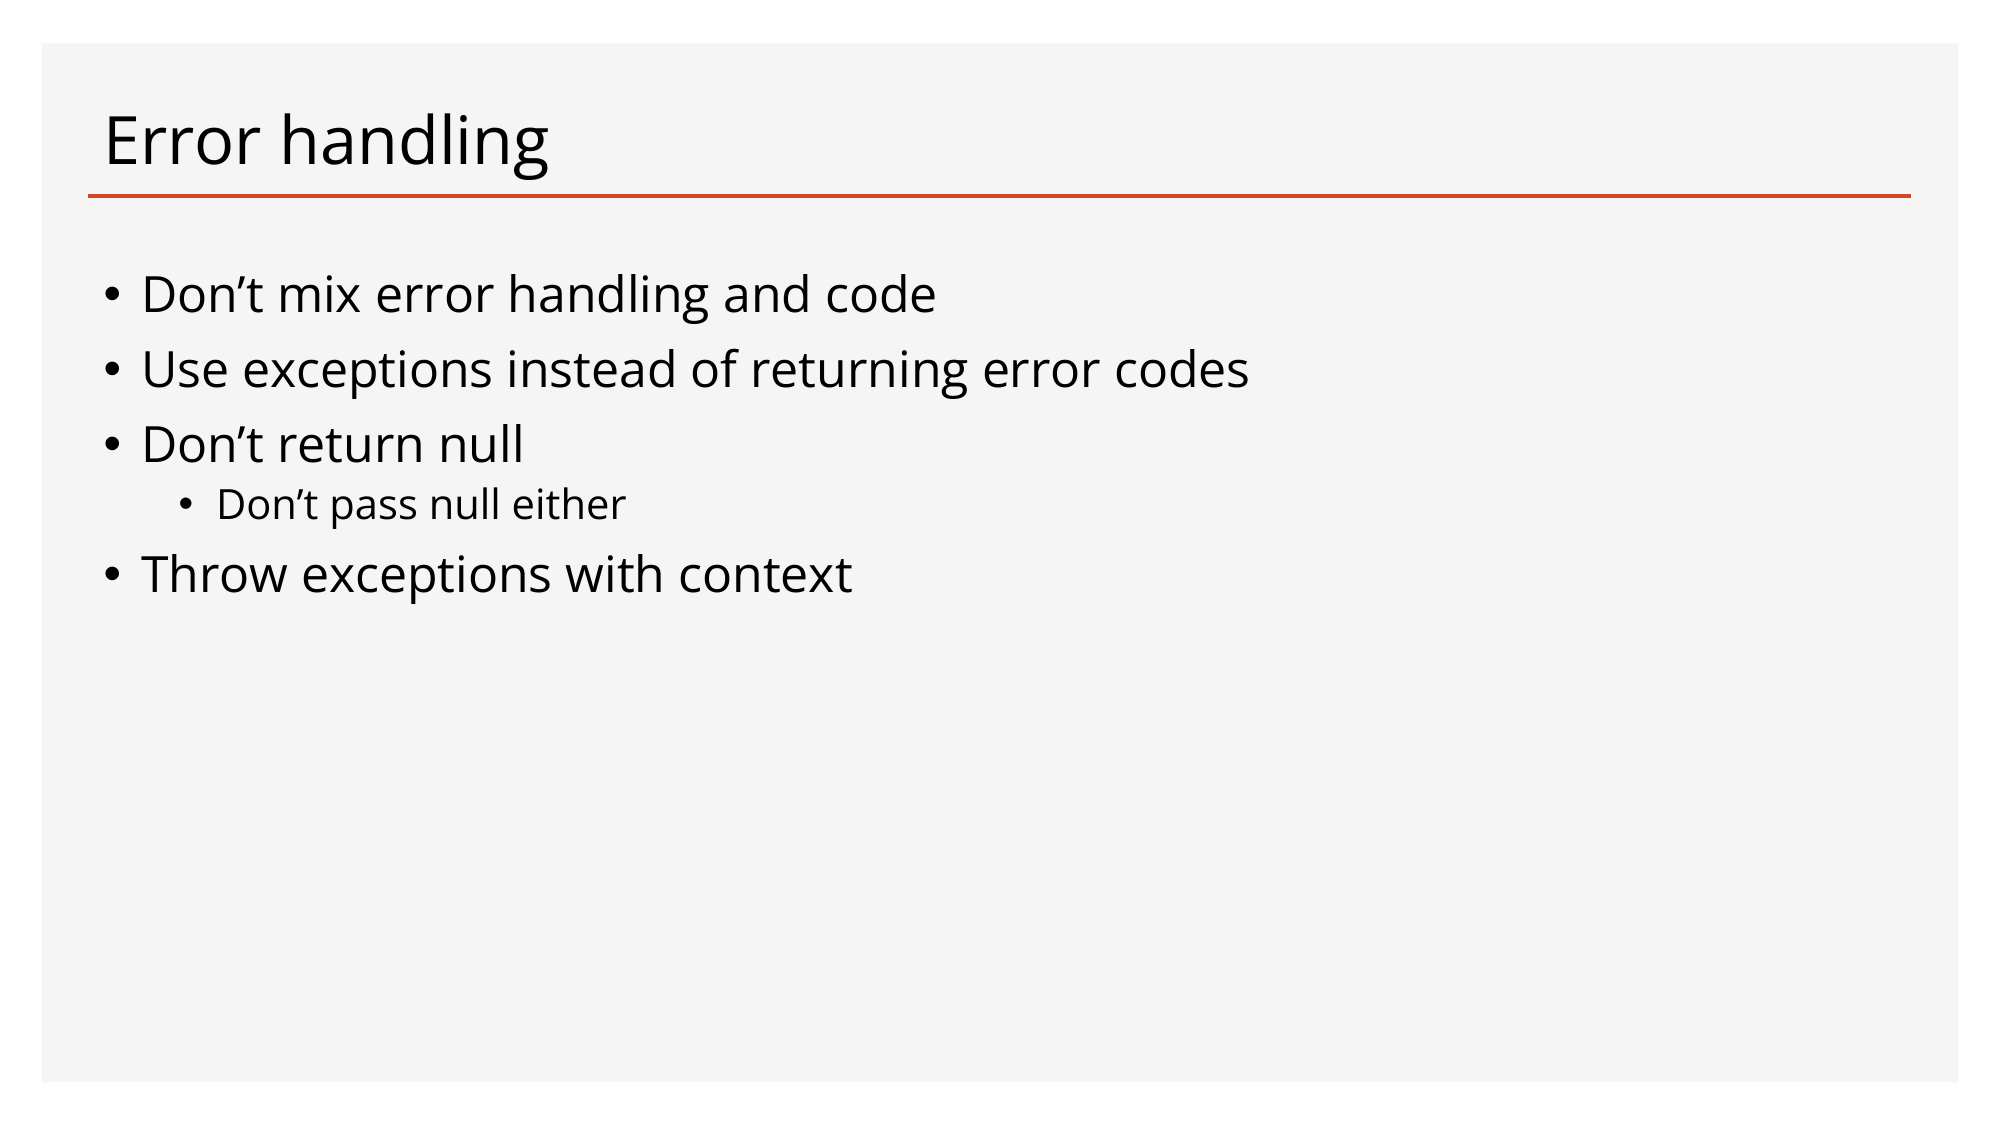

# Error handling
Don’t mix error handling and code
Use exceptions instead of returning error codes
Don’t return null
Don’t pass null either
Throw exceptions with context